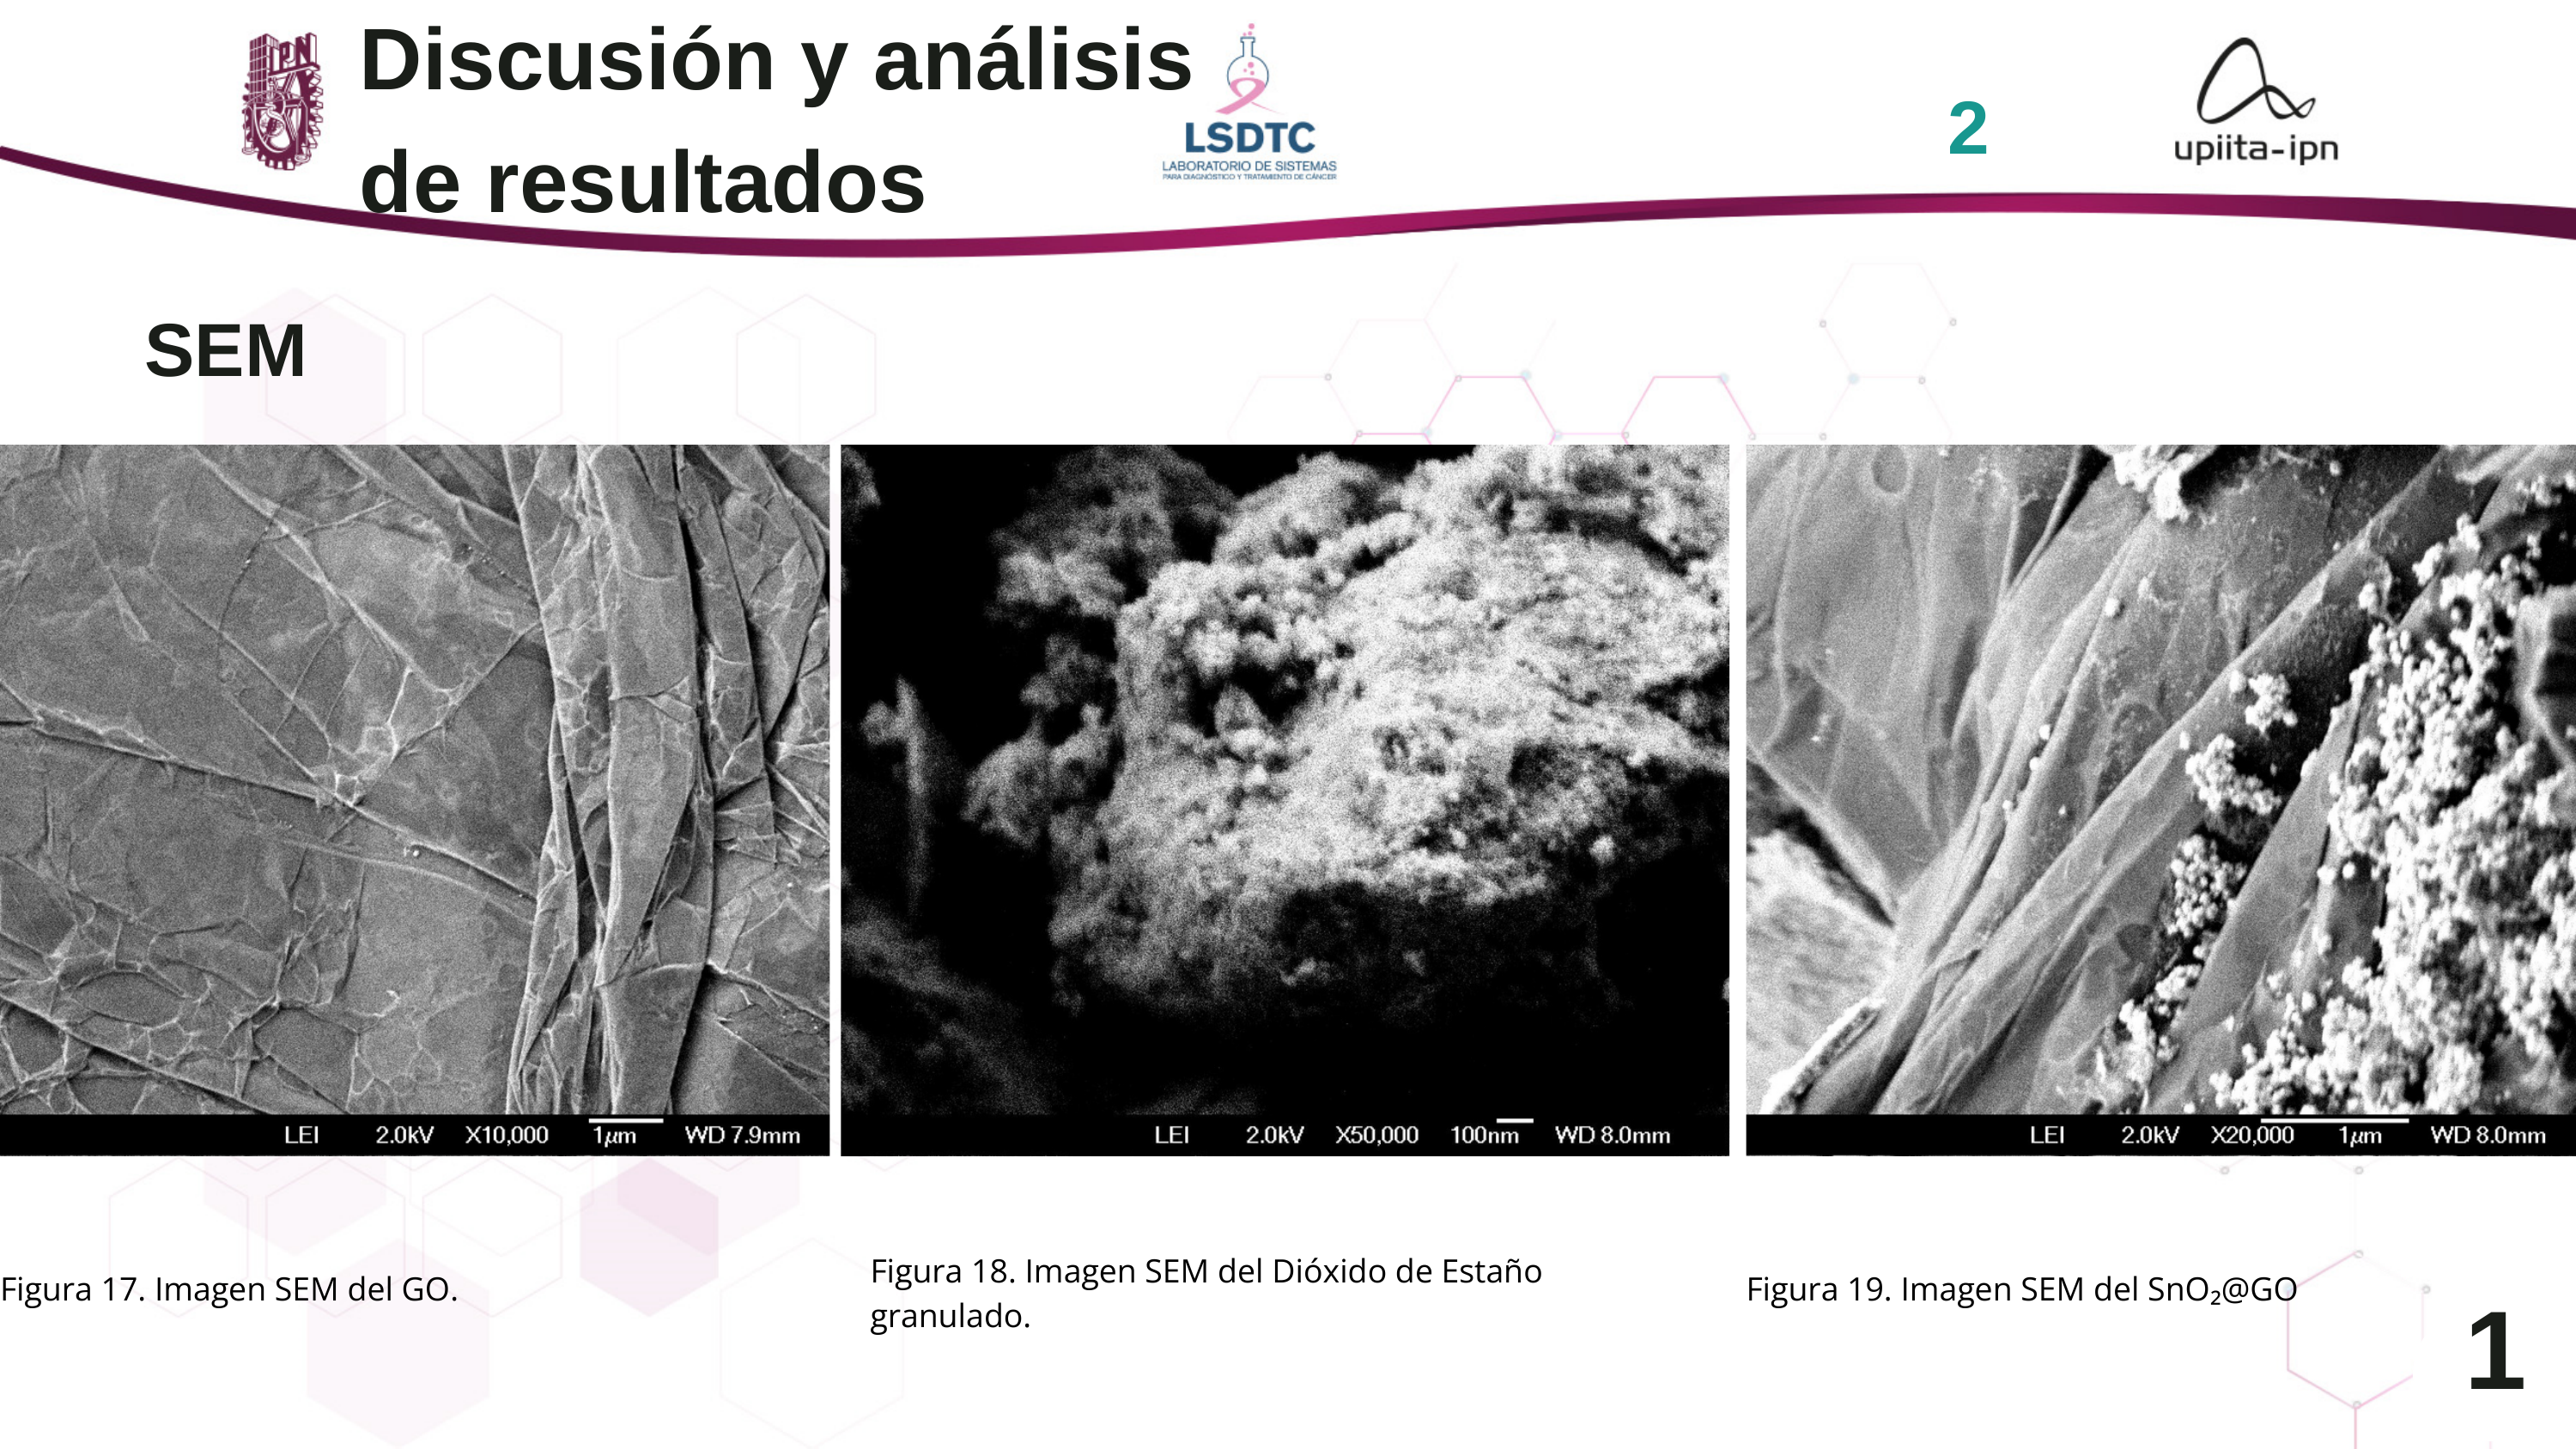

Discusión y análisis de resultados
2
SEM

Figura 18. Imagen SEM del Dióxido de Estaño granulado.
12
Figura 17. Imagen SEM del GO.
Figura 19. Imagen SEM del SnO₂@GO